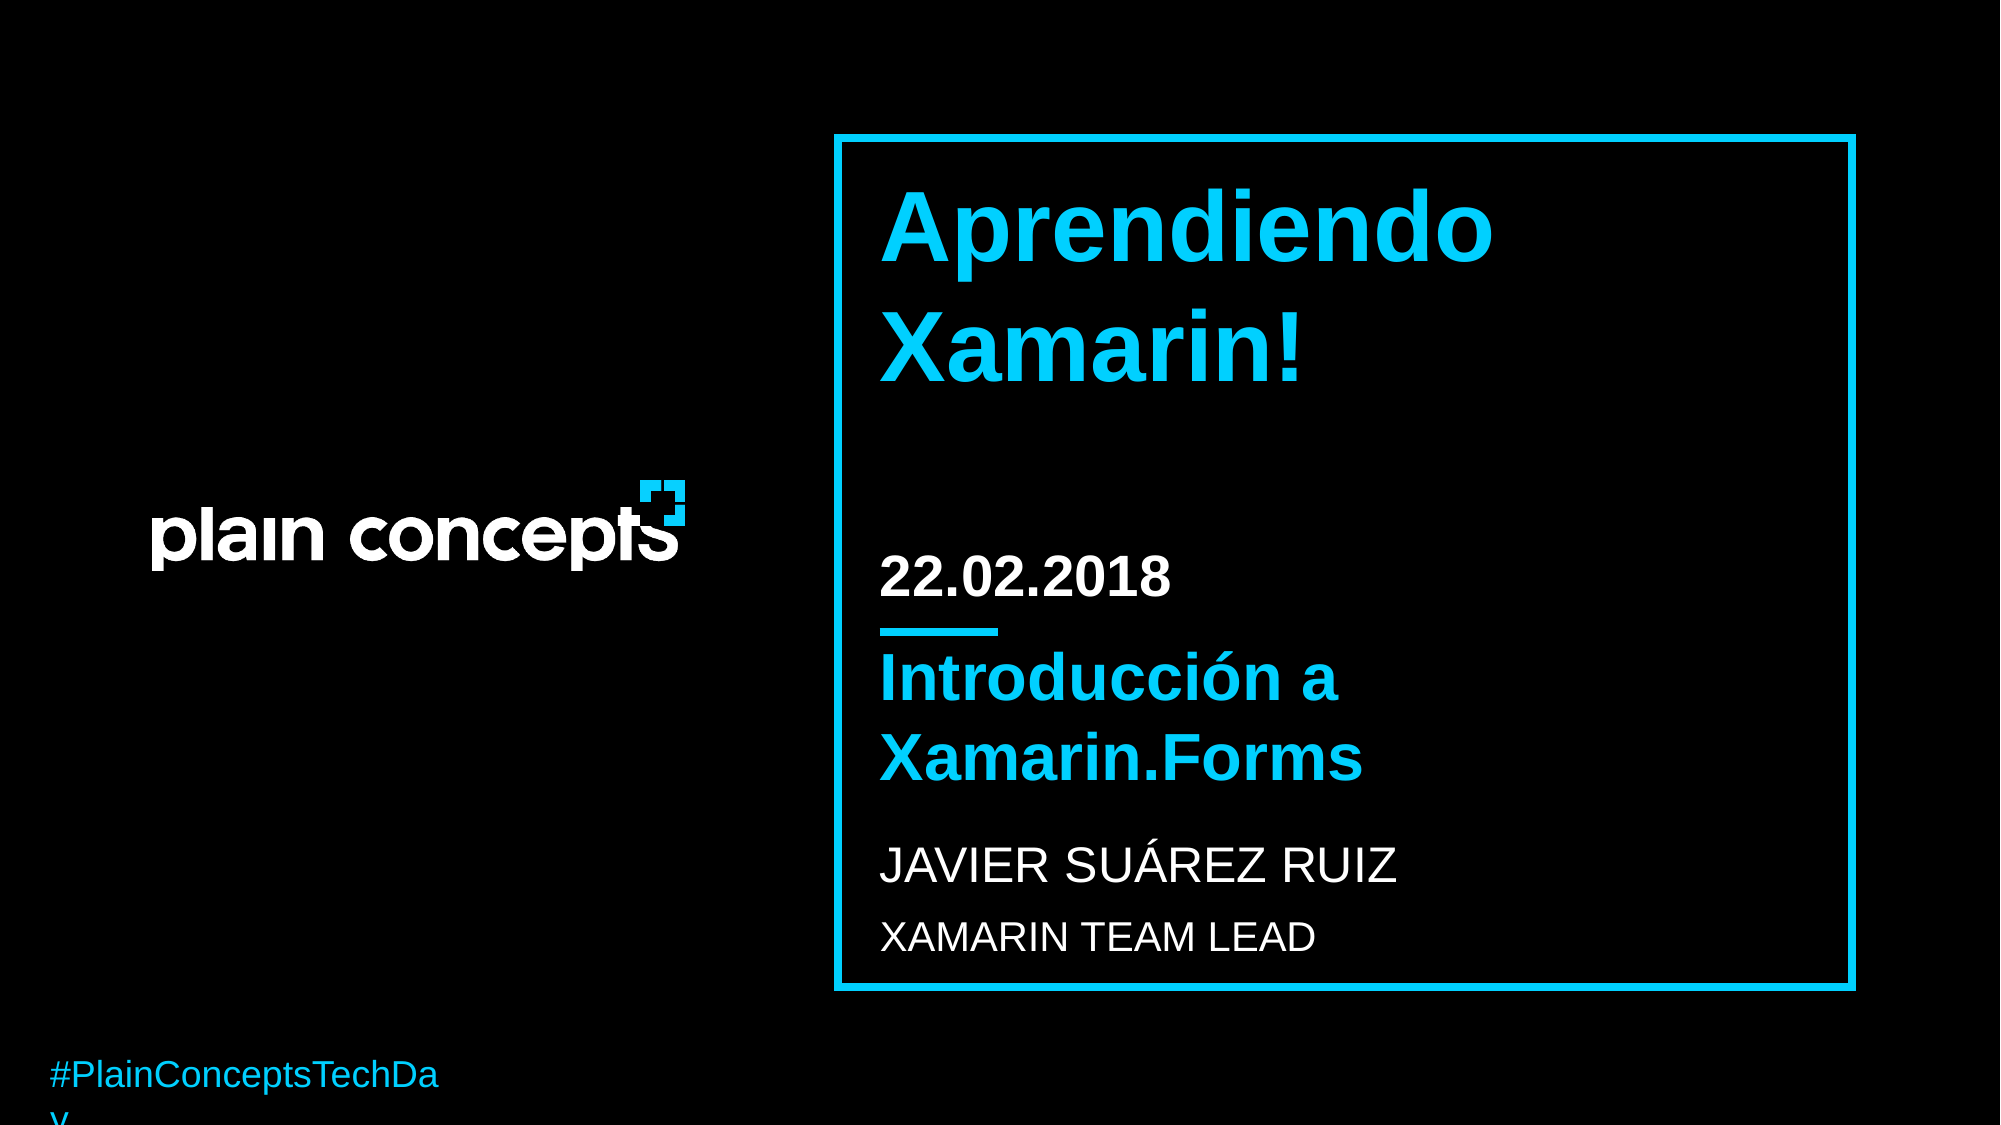

# Aprendiendo Xamarin!
22.02.2018
Introducción a Xamarin.Forms
JAVIER SUÁREZ RUIZ
XAMARIN TEAM LEAD